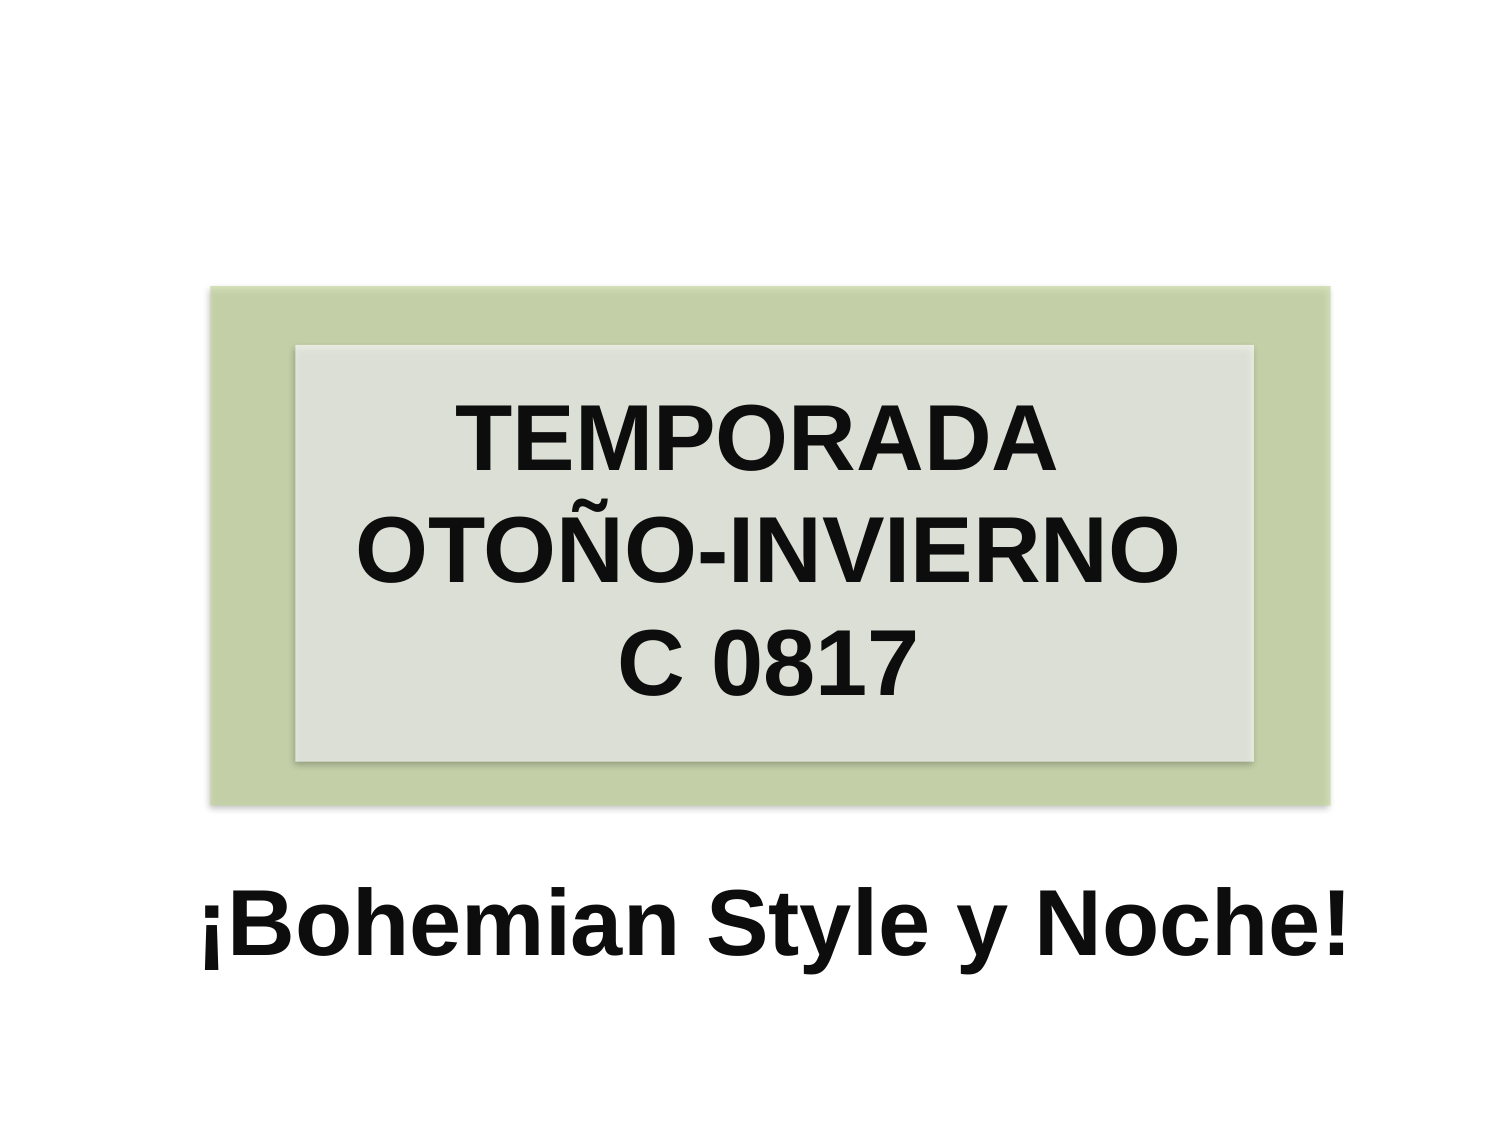

TEMPORADA
OTOÑO-INVIERNO
C 0817
¡Bohemian Style y Noche!